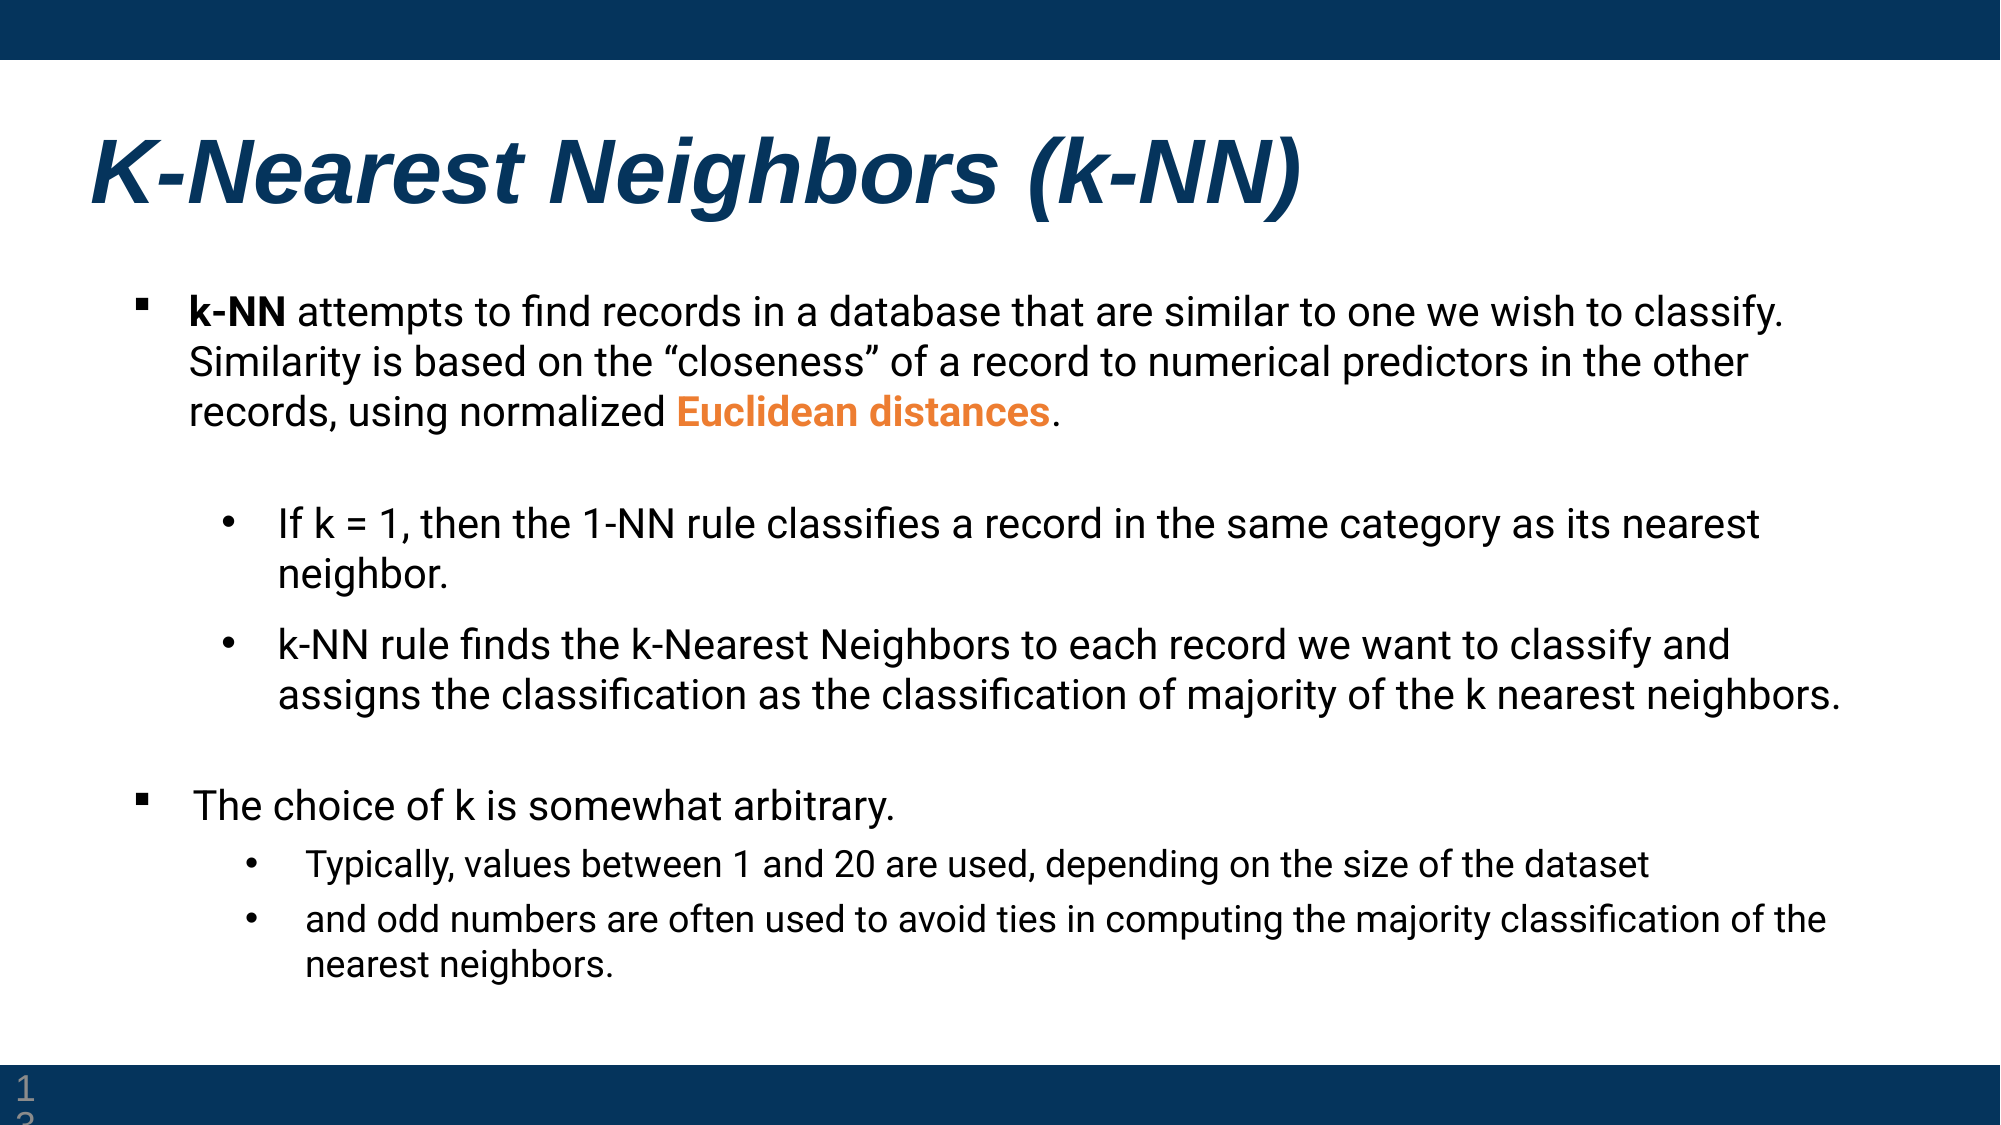

# K-Nearest Neighbors (k-NN)
k-NN attempts to find records in a database that are similar to one we wish to classify.  Similarity is based on the “closeness” of a record to numerical predictors in the other records, using normalized Euclidean distances.

If k = 1, then the 1-NN rule classifies a record in the same category as its nearest neighbor.
k-NN rule finds the k-Nearest Neighbors to each record we want to classify and assigns the classification as the classification of majority of the k nearest neighbors.

The choice of k is somewhat arbitrary.
Typically, values between 1 and 20 are used, depending on the size of the dataset
and odd numbers are often used to avoid ties in computing the majority classification of the nearest neighbors.

13